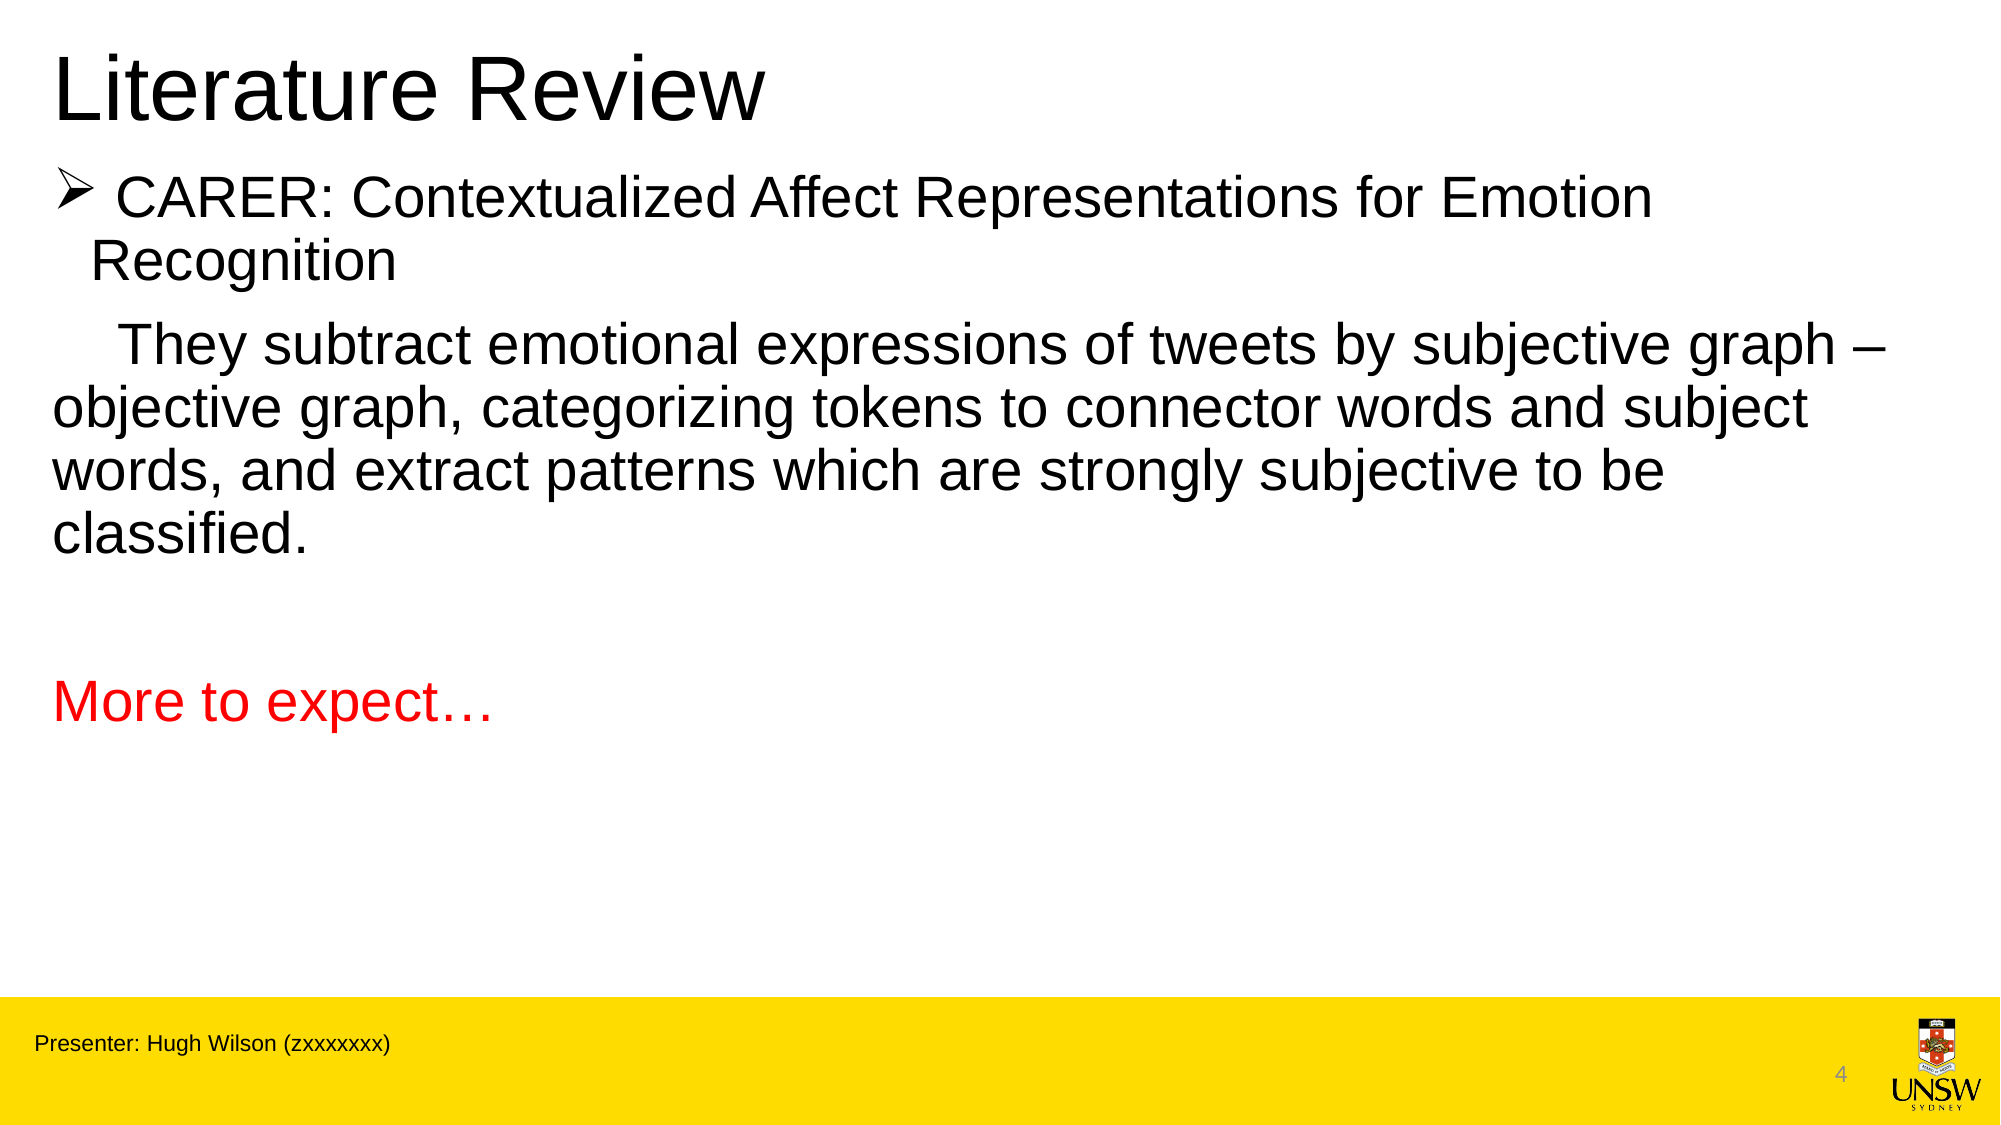

# Literature Review
 CARER: Contextualized Affect Representations for Emotion Recognition
    They subtract emotional expressions of tweets by subjective graph – objective graph, categorizing tokens to connector words and subject words, and extract patterns which are strongly subjective to be classified.

More to expect…
Presenter: Hugh Wilson (zxxxxxxx)
4